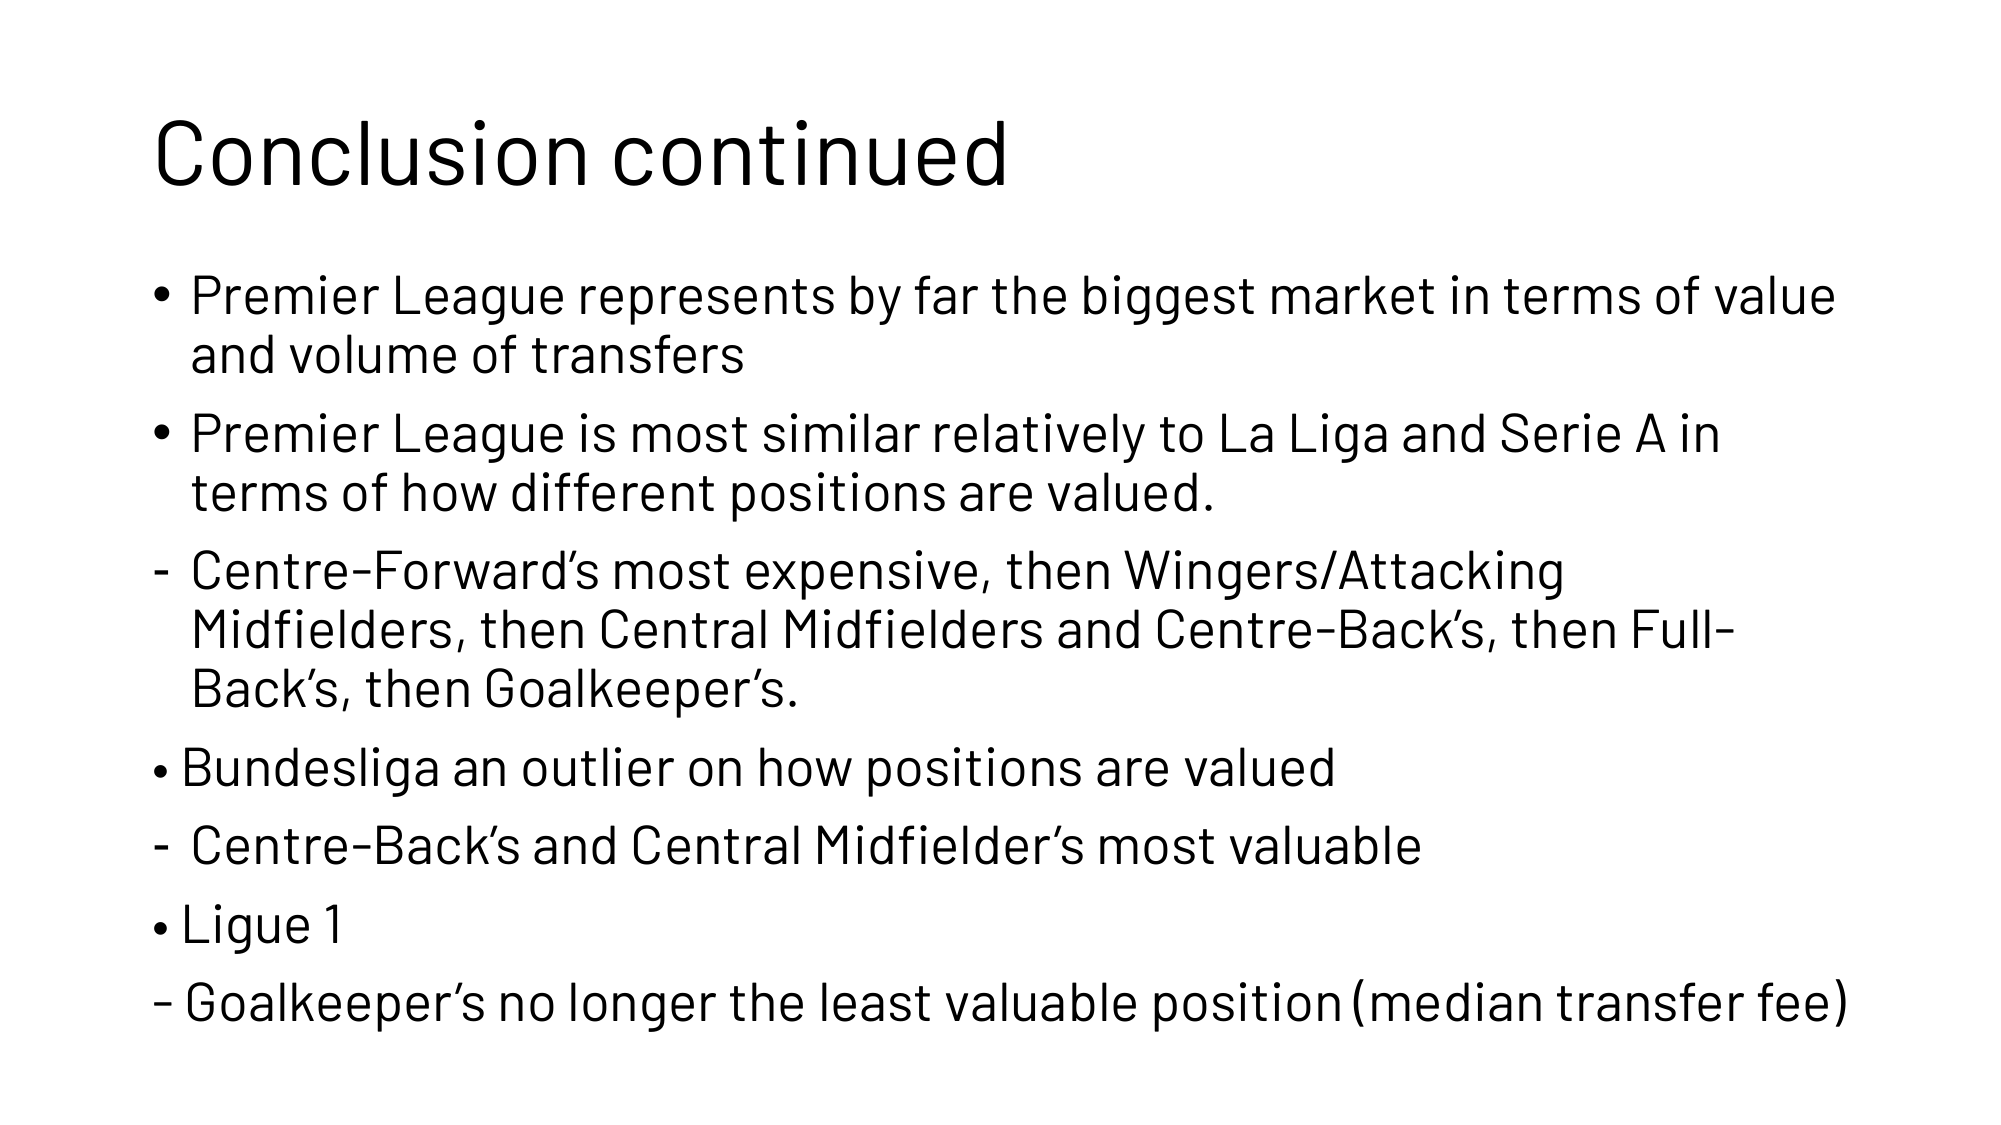

# Conclusion continued
Premier League represents by far the biggest market in terms of value and volume of transfers
Premier League is most similar relatively to La Liga and Serie A in terms of how different positions are valued.
Centre-Forward’s most expensive, then Wingers/Attacking Midfielders, then Central Midfielders and Centre-Back’s, then Full-Back’s, then Goalkeeper’s.
• Bundesliga an outlier on how positions are valued
Centre-Back’s and Central Midfielder’s most valuable
• Ligue 1
- Goalkeeper’s no longer the least valuable position (median transfer fee)